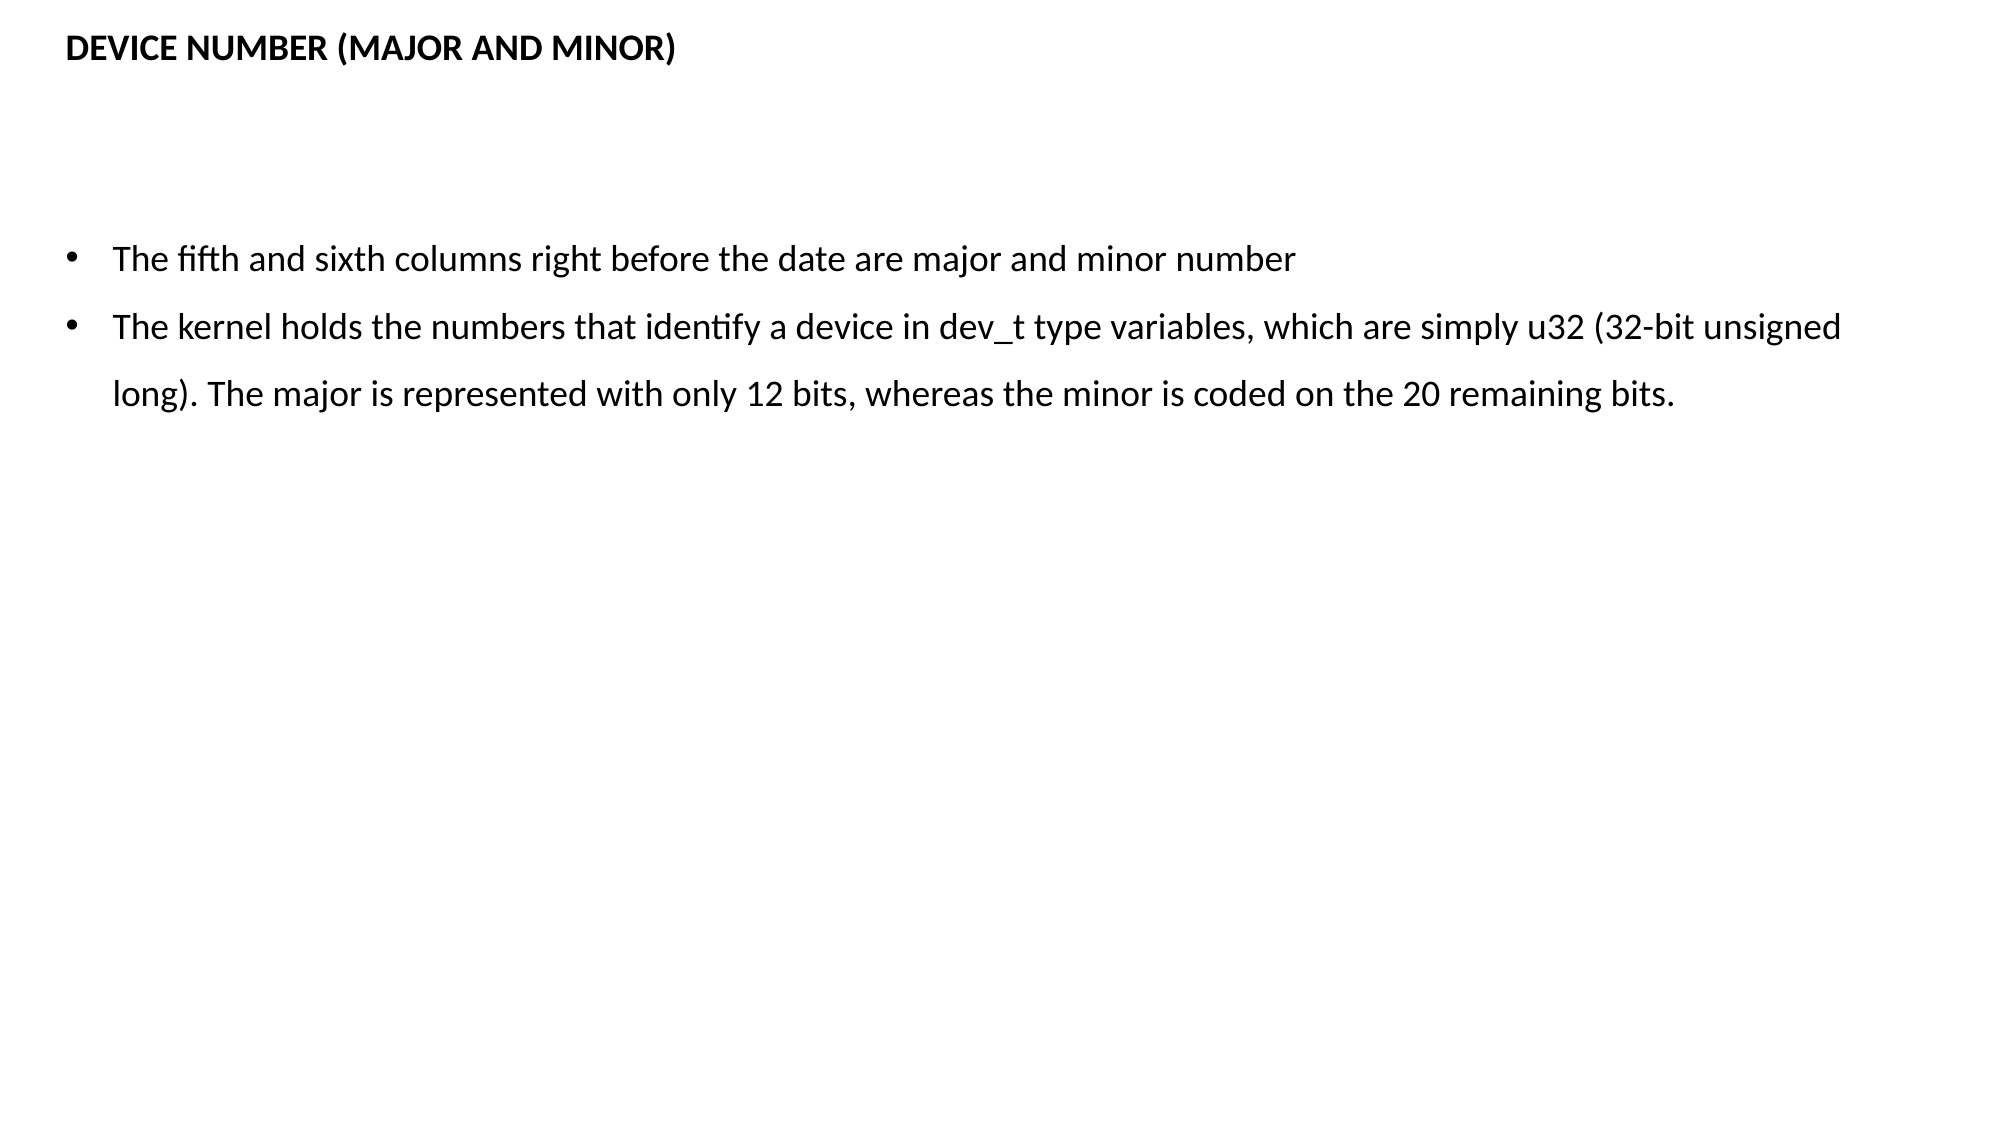

DEVICE NUMBER (MAJOR AND MINOR)
The fifth and sixth columns right before the date are major and minor number
The kernel holds the numbers that identify a device in dev_t type variables, which are simply u32 (32-bit unsigned long). The major is represented with only 12 bits, whereas the minor is coded on the 20 remaining bits.